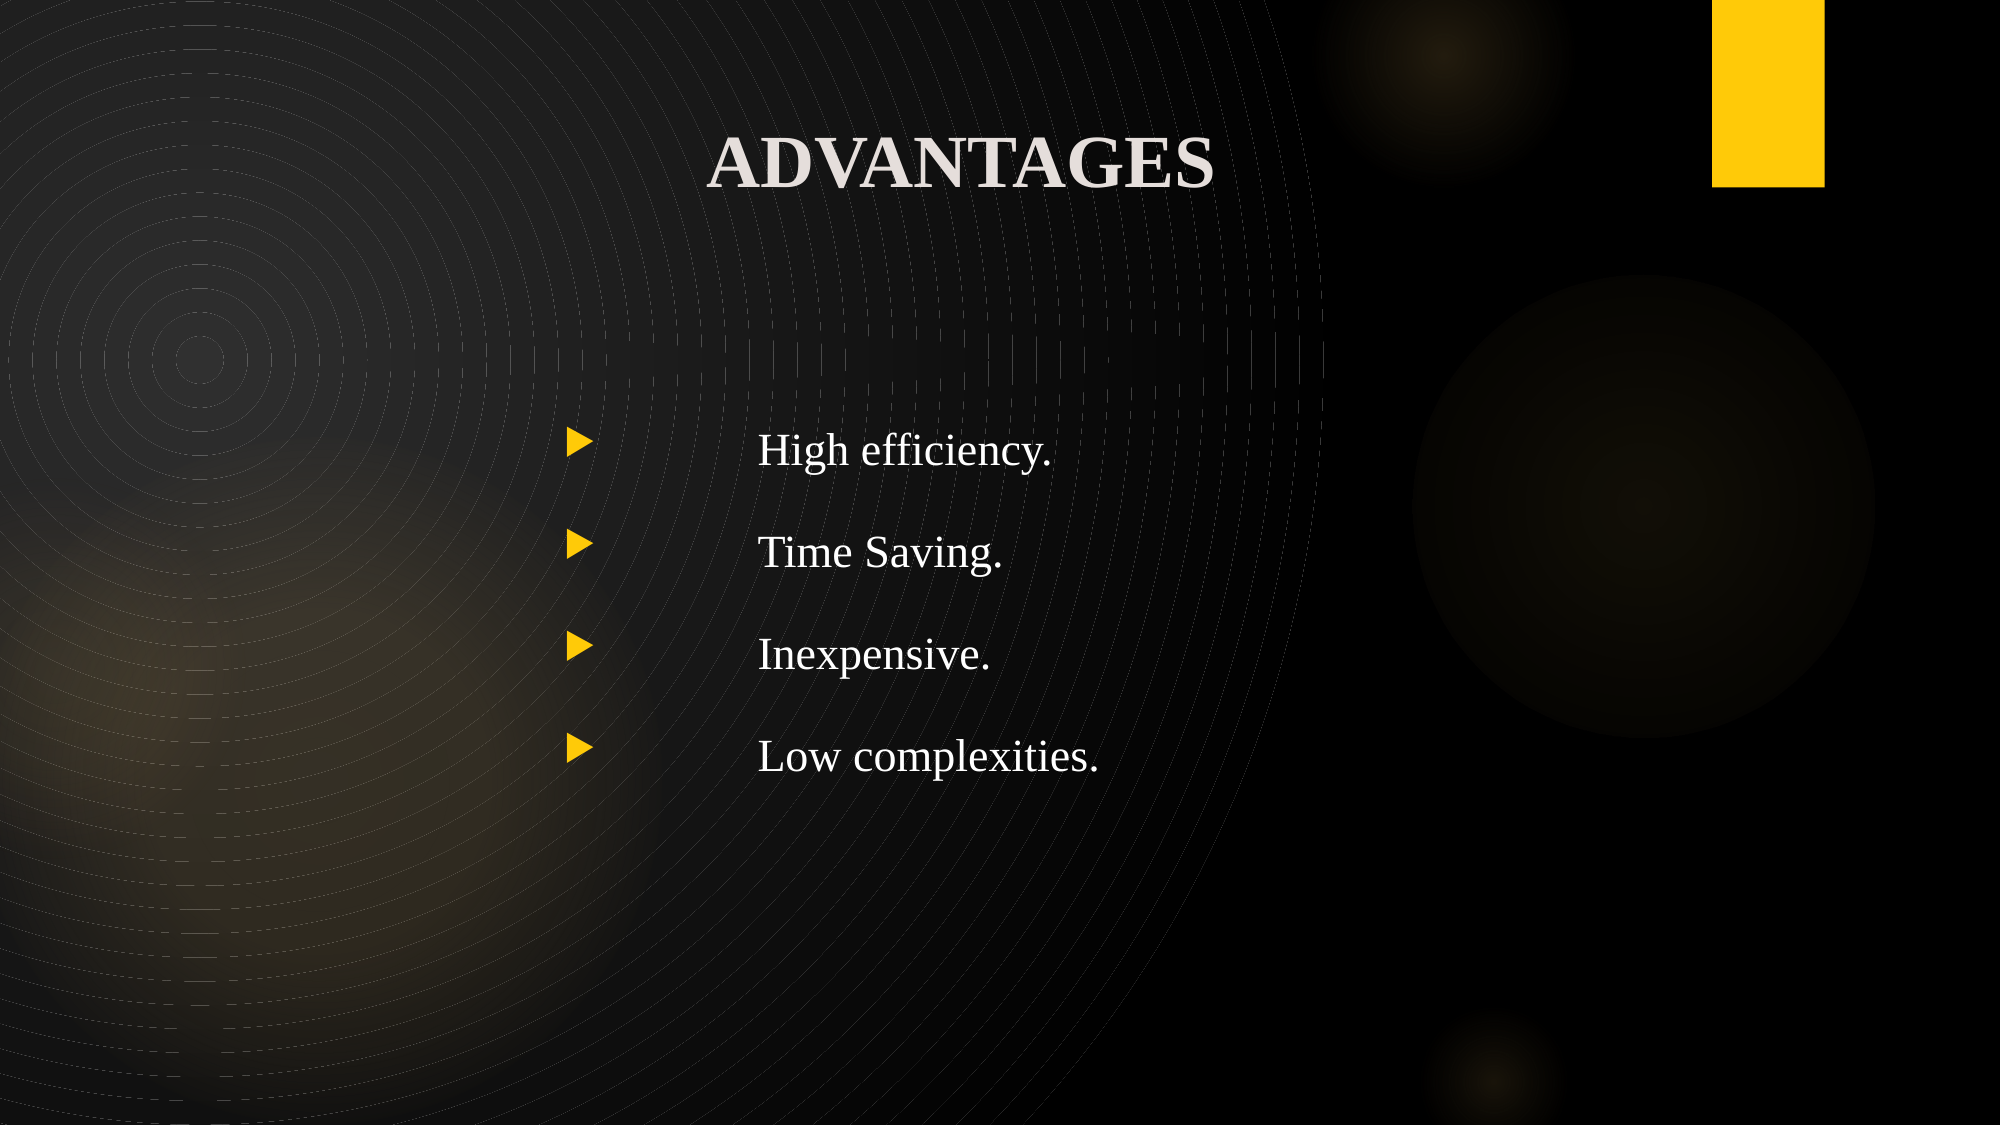

# ADVANTAGES
	High efficiency.
	Time Saving.
	Inexpensive.
	Low complexities.